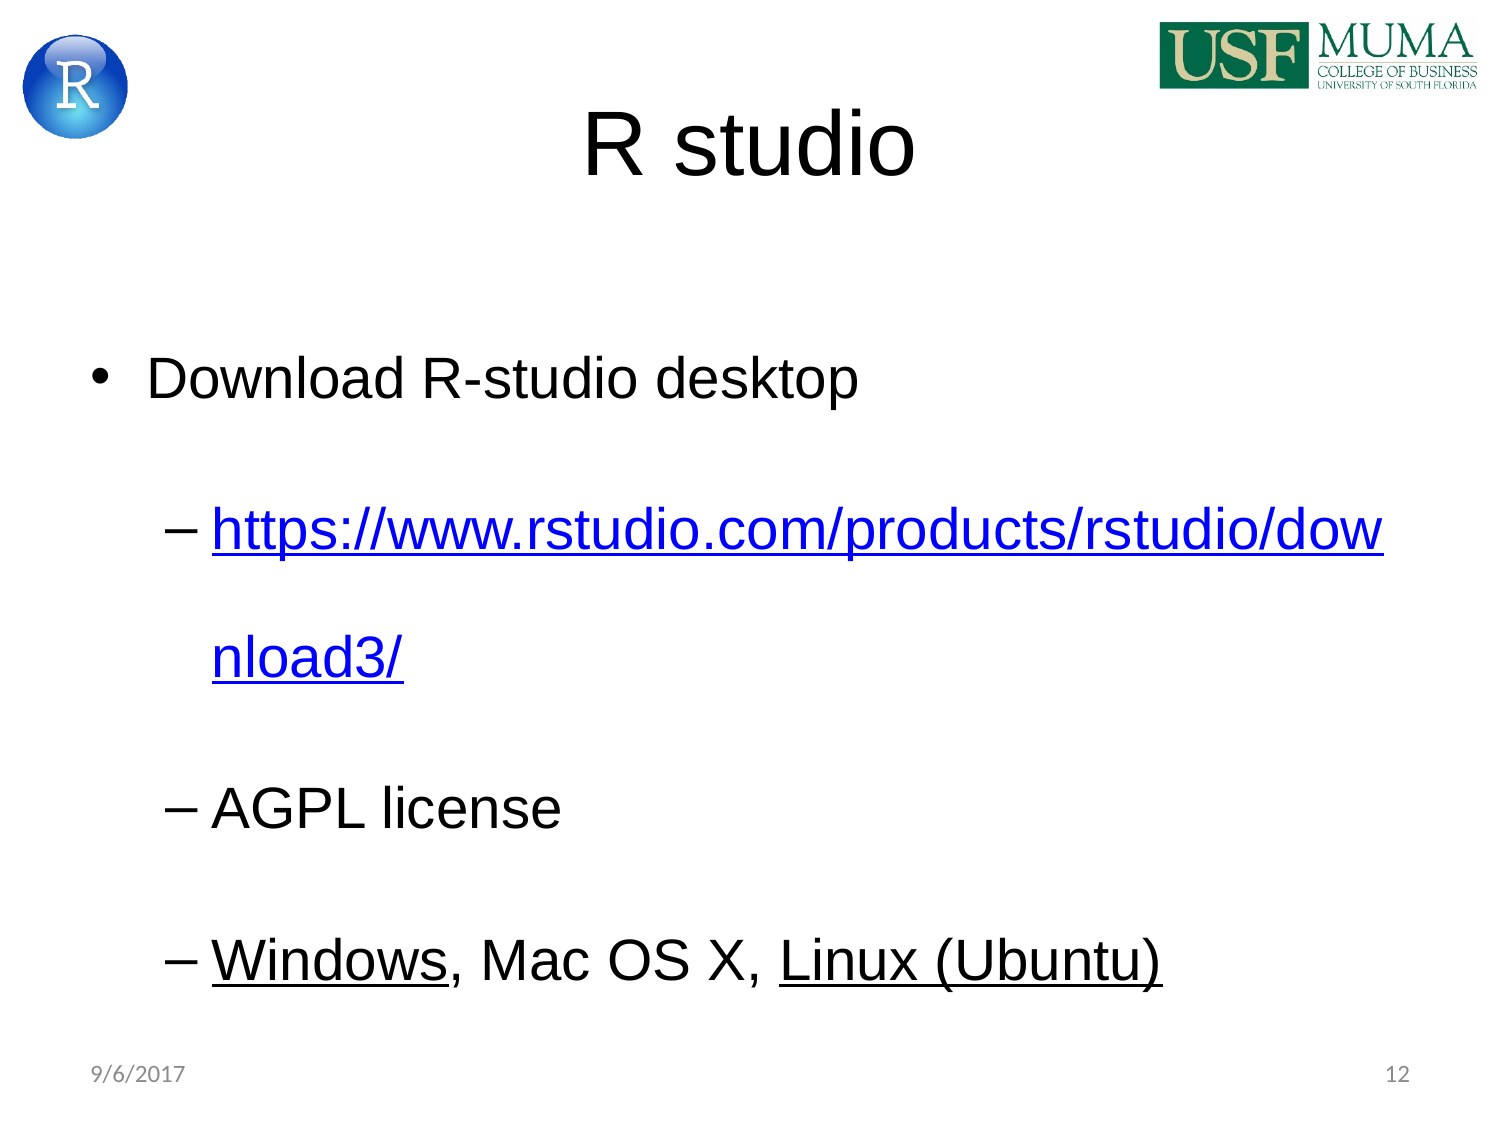

# R studio
Download R-studio desktop
https://www.rstudio.com/products/rstudio/download3/
AGPL license
Windows, Mac OS X, Linux (Ubuntu)

9/6/2017
12